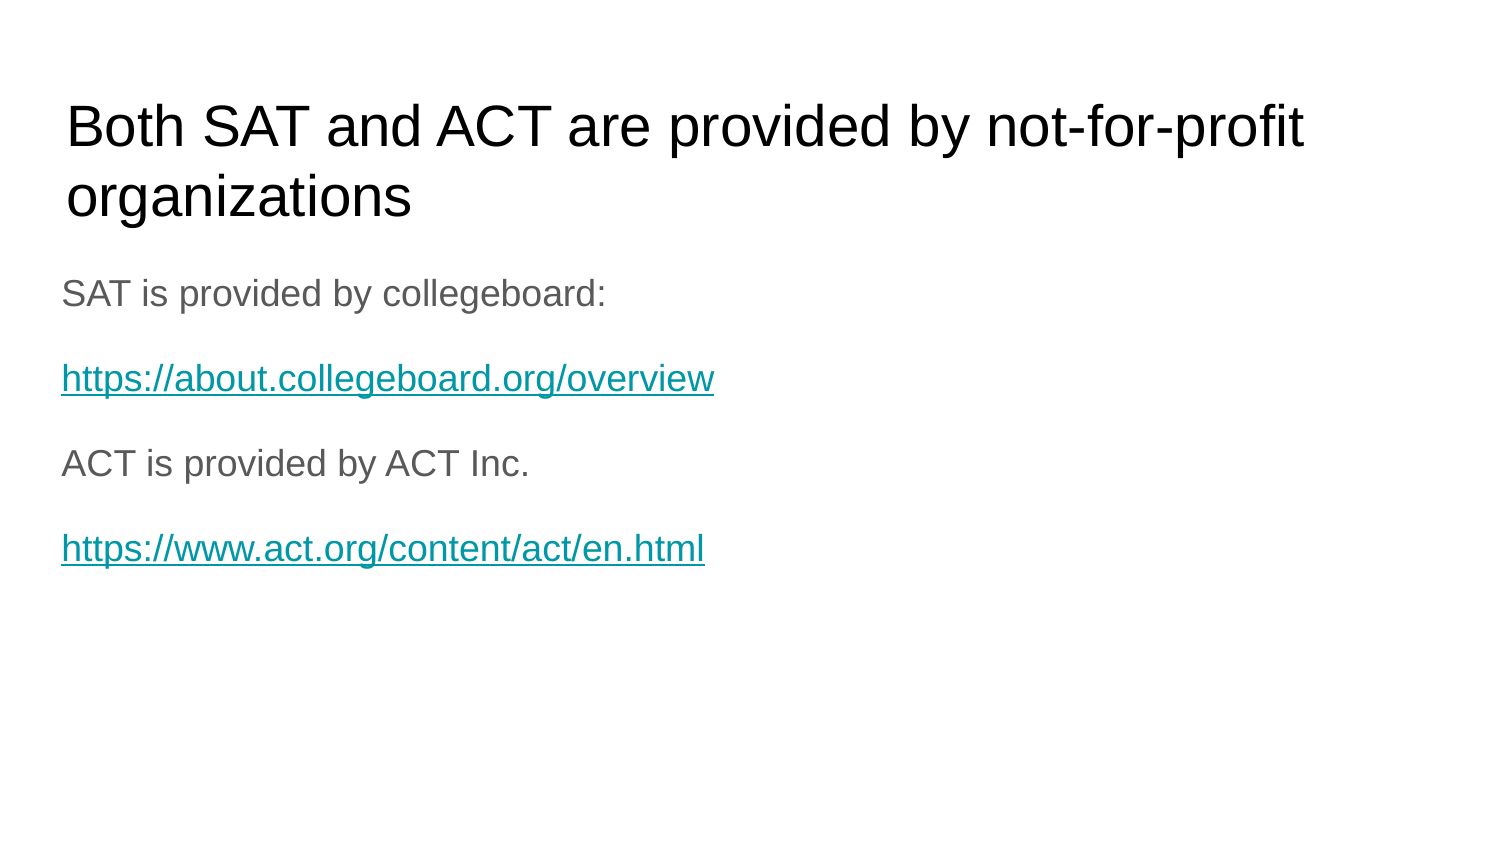

# Both SAT and ACT are provided by not-for-profit organizations
SAT is provided by collegeboard:
https://about.collegeboard.org/overview
ACT is provided by ACT Inc.
https://www.act.org/content/act/en.html